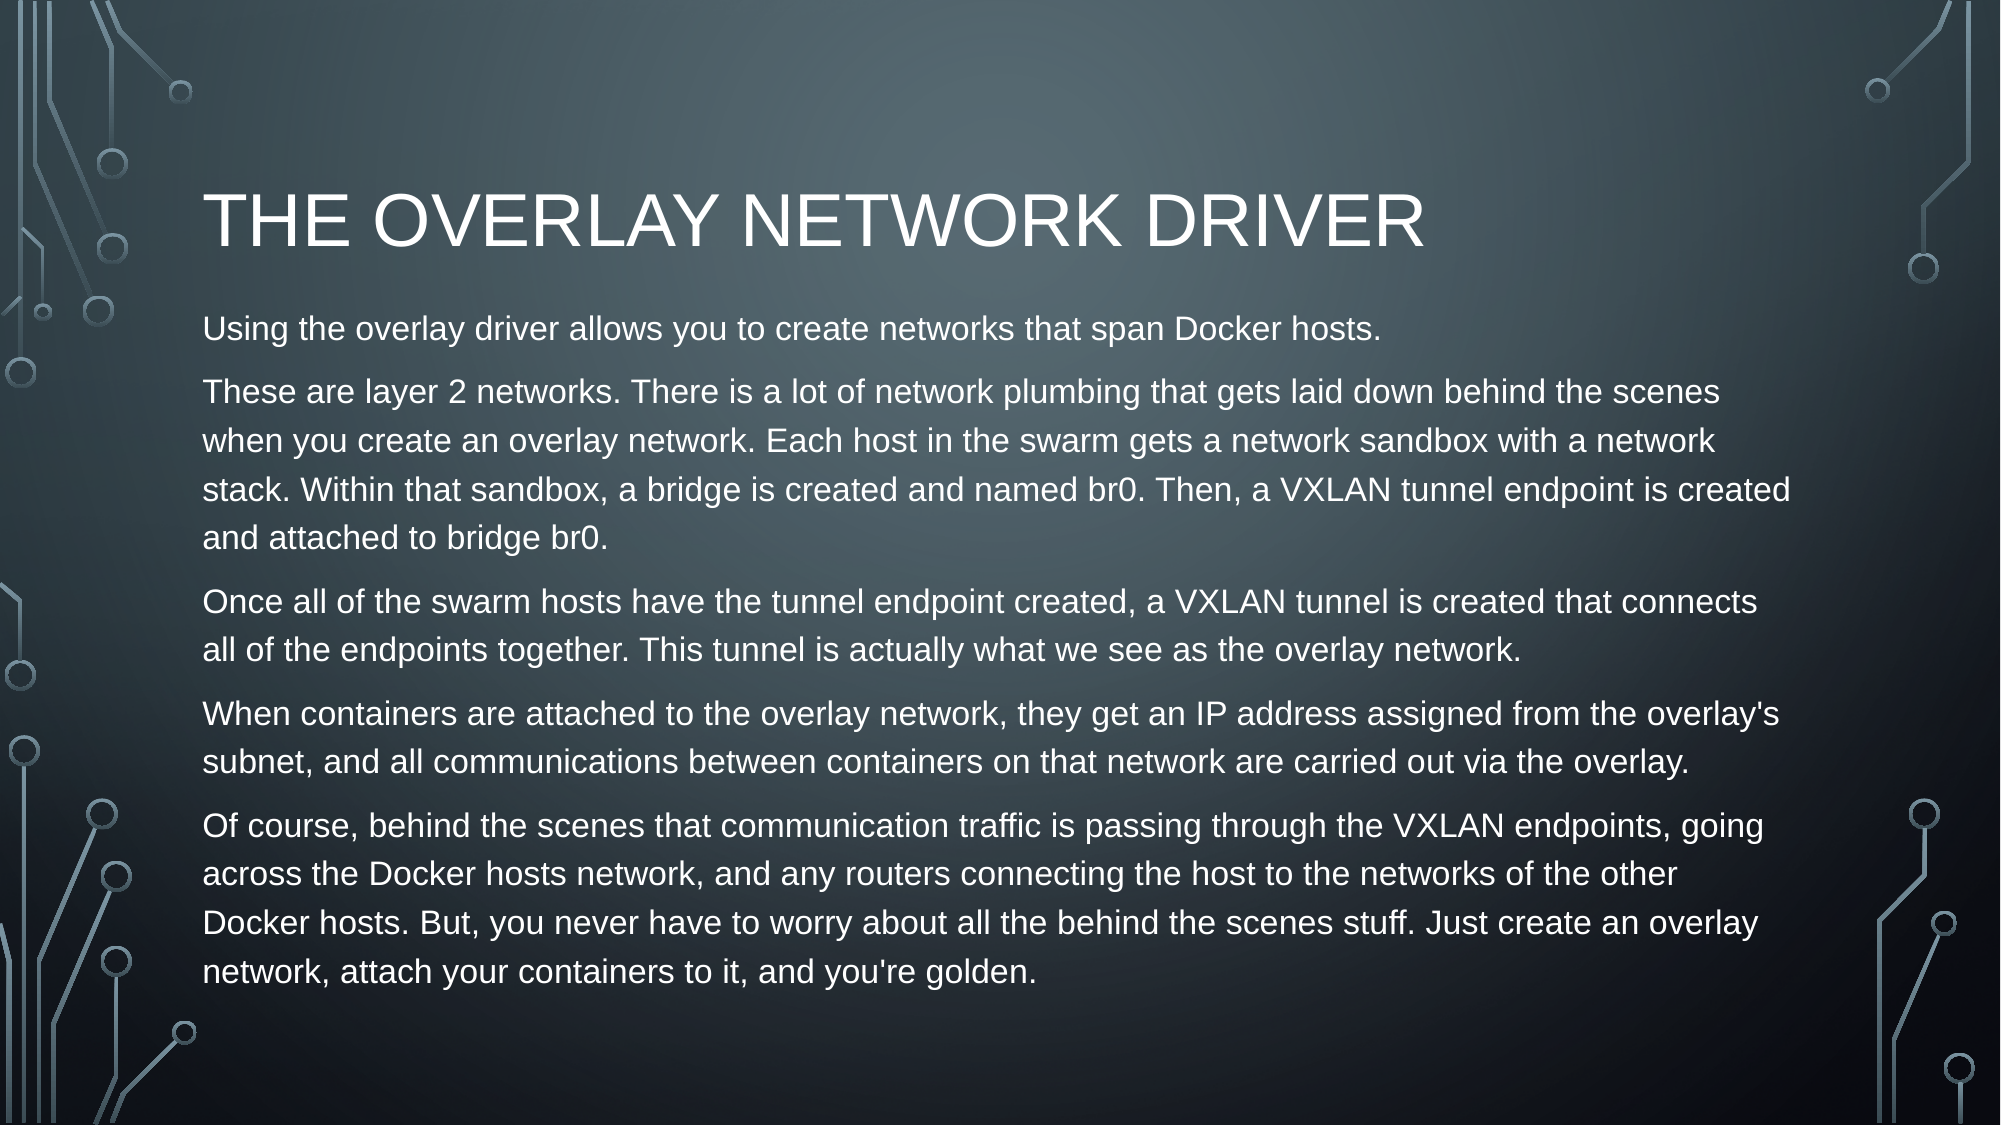

# The overlay network driver
Using the overlay driver allows you to create networks that span Docker hosts.
These are layer 2 networks. There is a lot of network plumbing that gets laid down behind the scenes when you create an overlay network. Each host in the swarm gets a network sandbox with a network stack. Within that sandbox, a bridge is created and named br0. Then, a VXLAN tunnel endpoint is created and attached to bridge br0.
Once all of the swarm hosts have the tunnel endpoint created, a VXLAN tunnel is created that connects all of the endpoints together. This tunnel is actually what we see as the overlay network.
When containers are attached to the overlay network, they get an IP address assigned from the overlay's subnet, and all communications between containers on that network are carried out via the overlay.
Of course, behind the scenes that communication traffic is passing through the VXLAN endpoints, going across the Docker hosts network, and any routers connecting the host to the networks of the other Docker hosts. But, you never have to worry about all the behind the scenes stuff. Just create an overlay network, attach your containers to it, and you're golden.